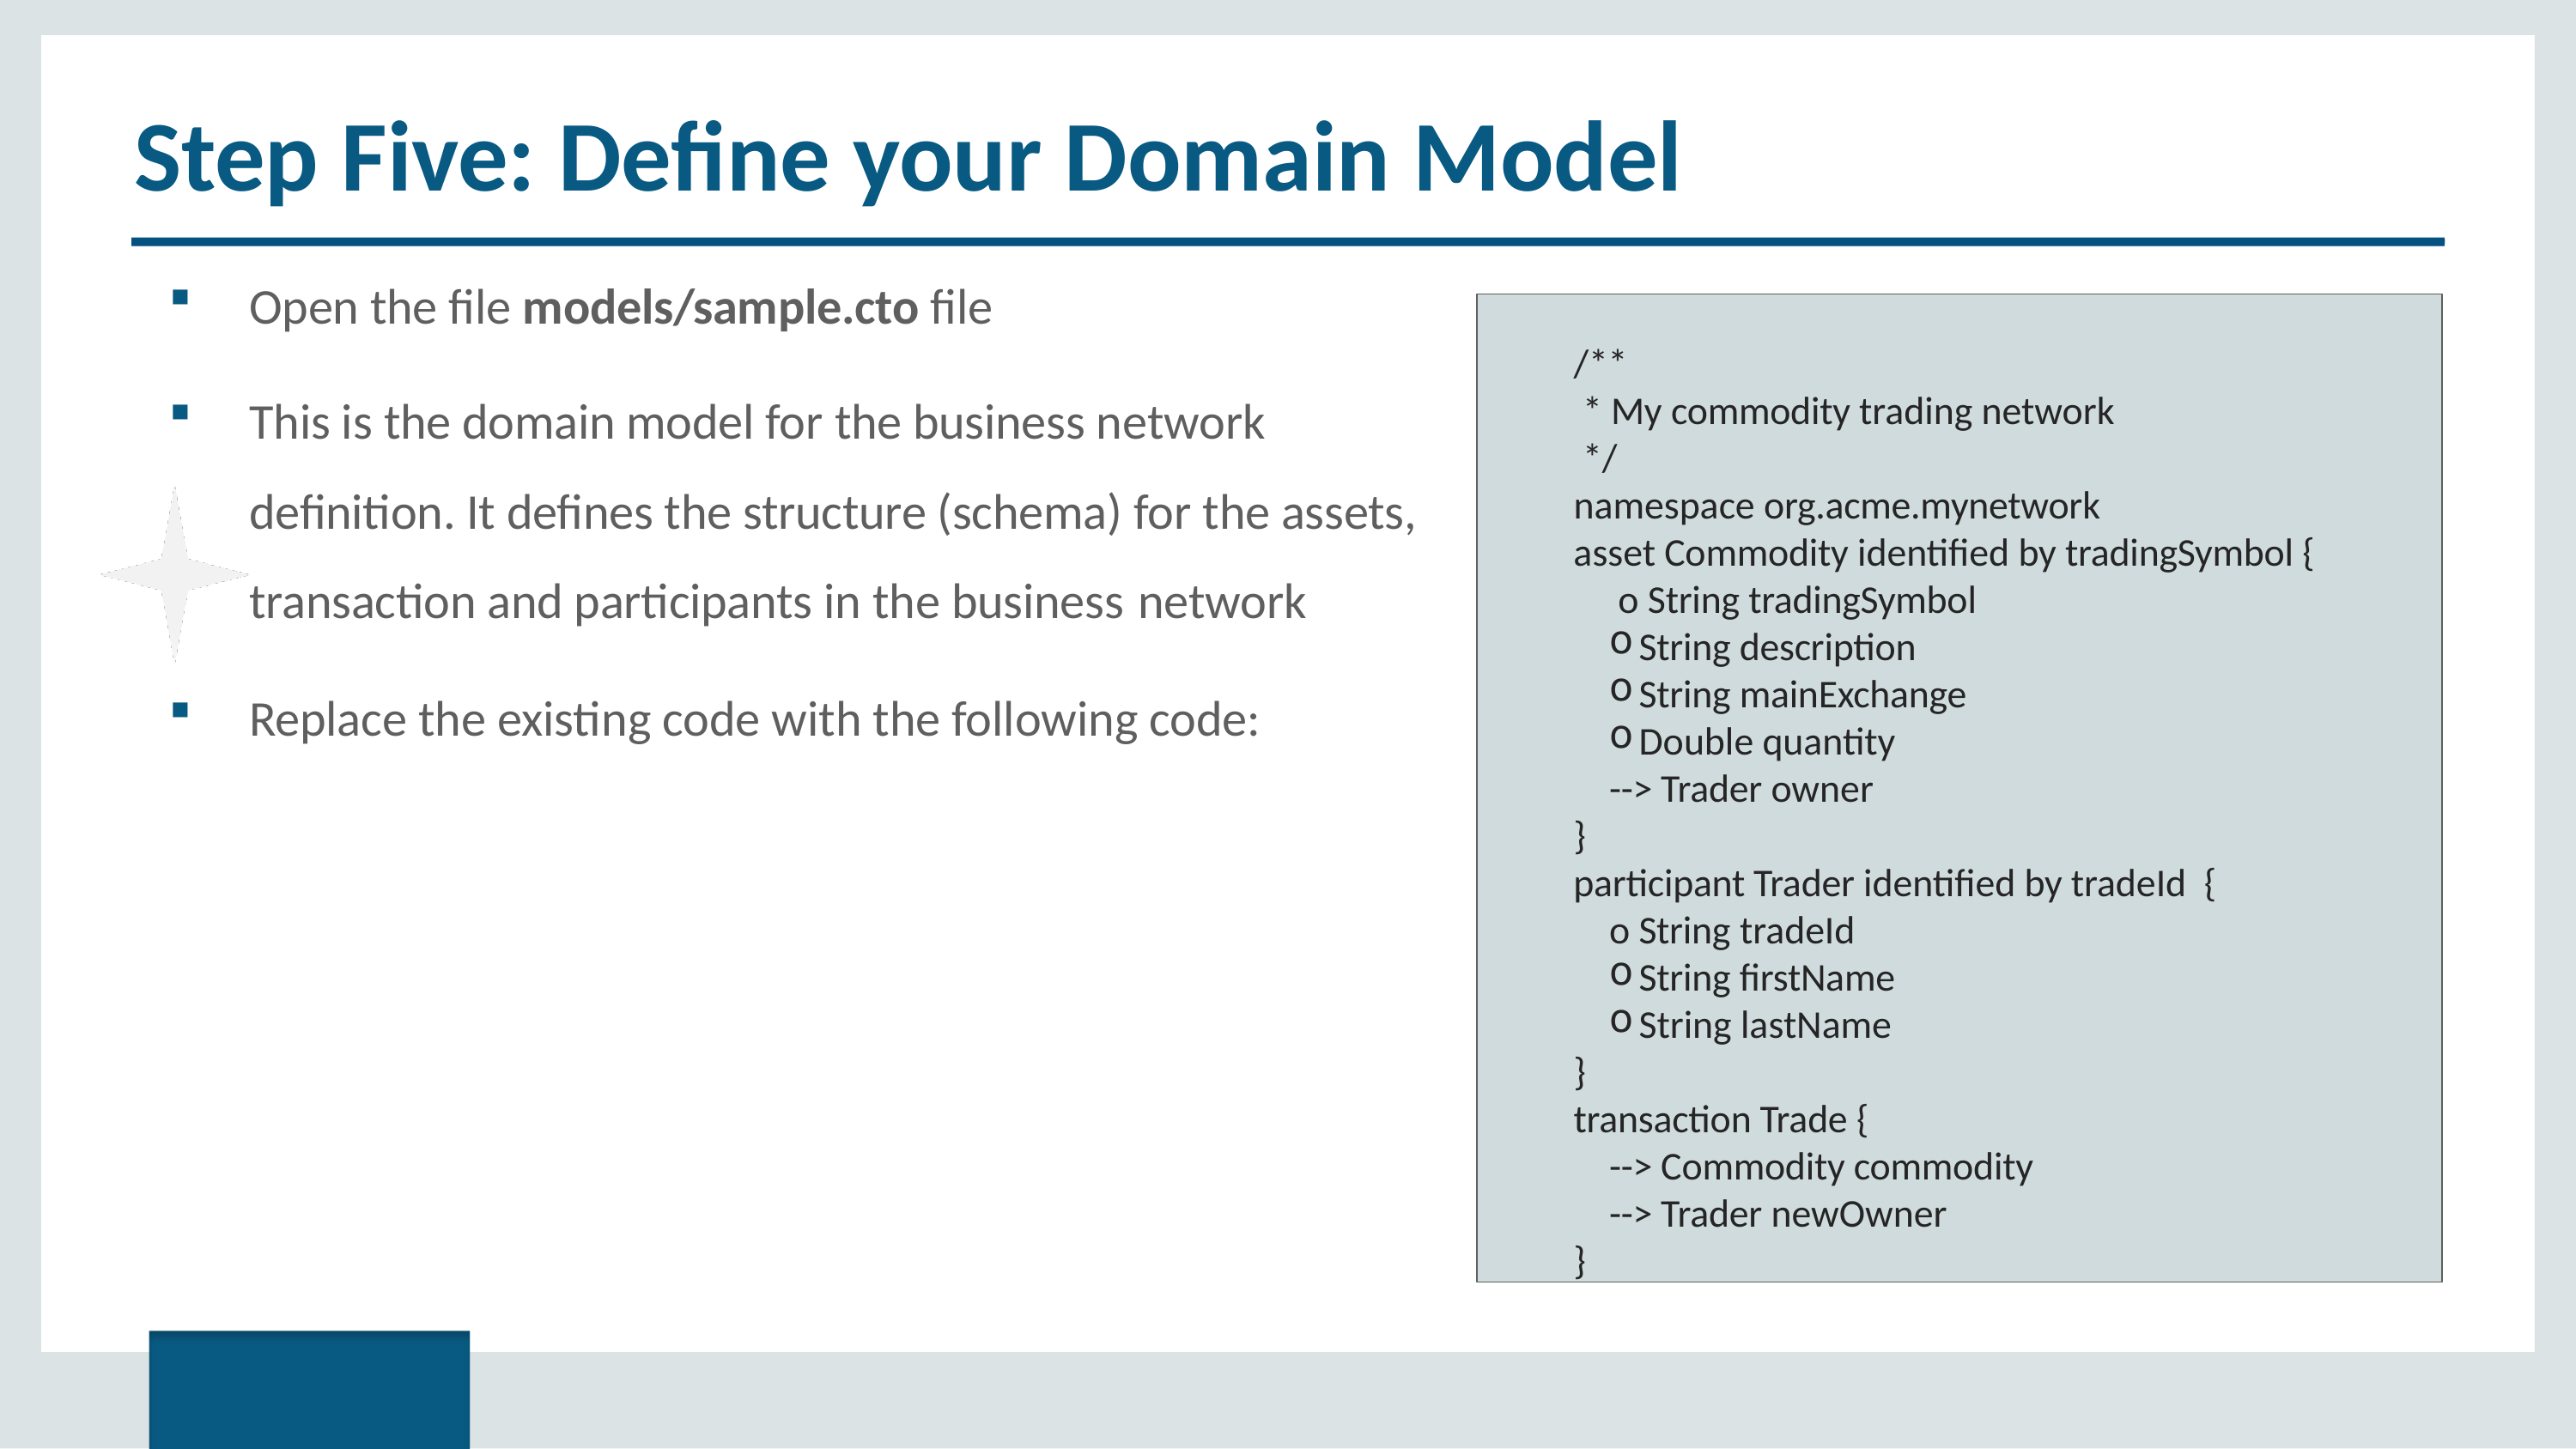

# Step Five: Define your Domain Model

Open the file models/sample.cto file
This is the domain model for the business network  definition. It defines the structure (schema) for the assets,  transaction and participants in the business network

Replace the existing code with the following code:

/**
* My commodity trading network
*/
namespace org.acme.mynetwork
asset Commodity identified by tradingSymbol {  o String tradingSymbol
String description
String mainExchange
Double quantity
--> Trader owner
}
participant Trader identified by tradeId  { o String tradeId
String firstName
String lastName
}
transaction Trade {
--> Commodity commodity
--> Trader newOwner
}

Copyright © 2017, edureka and/or its affiliates. All rights reserved.